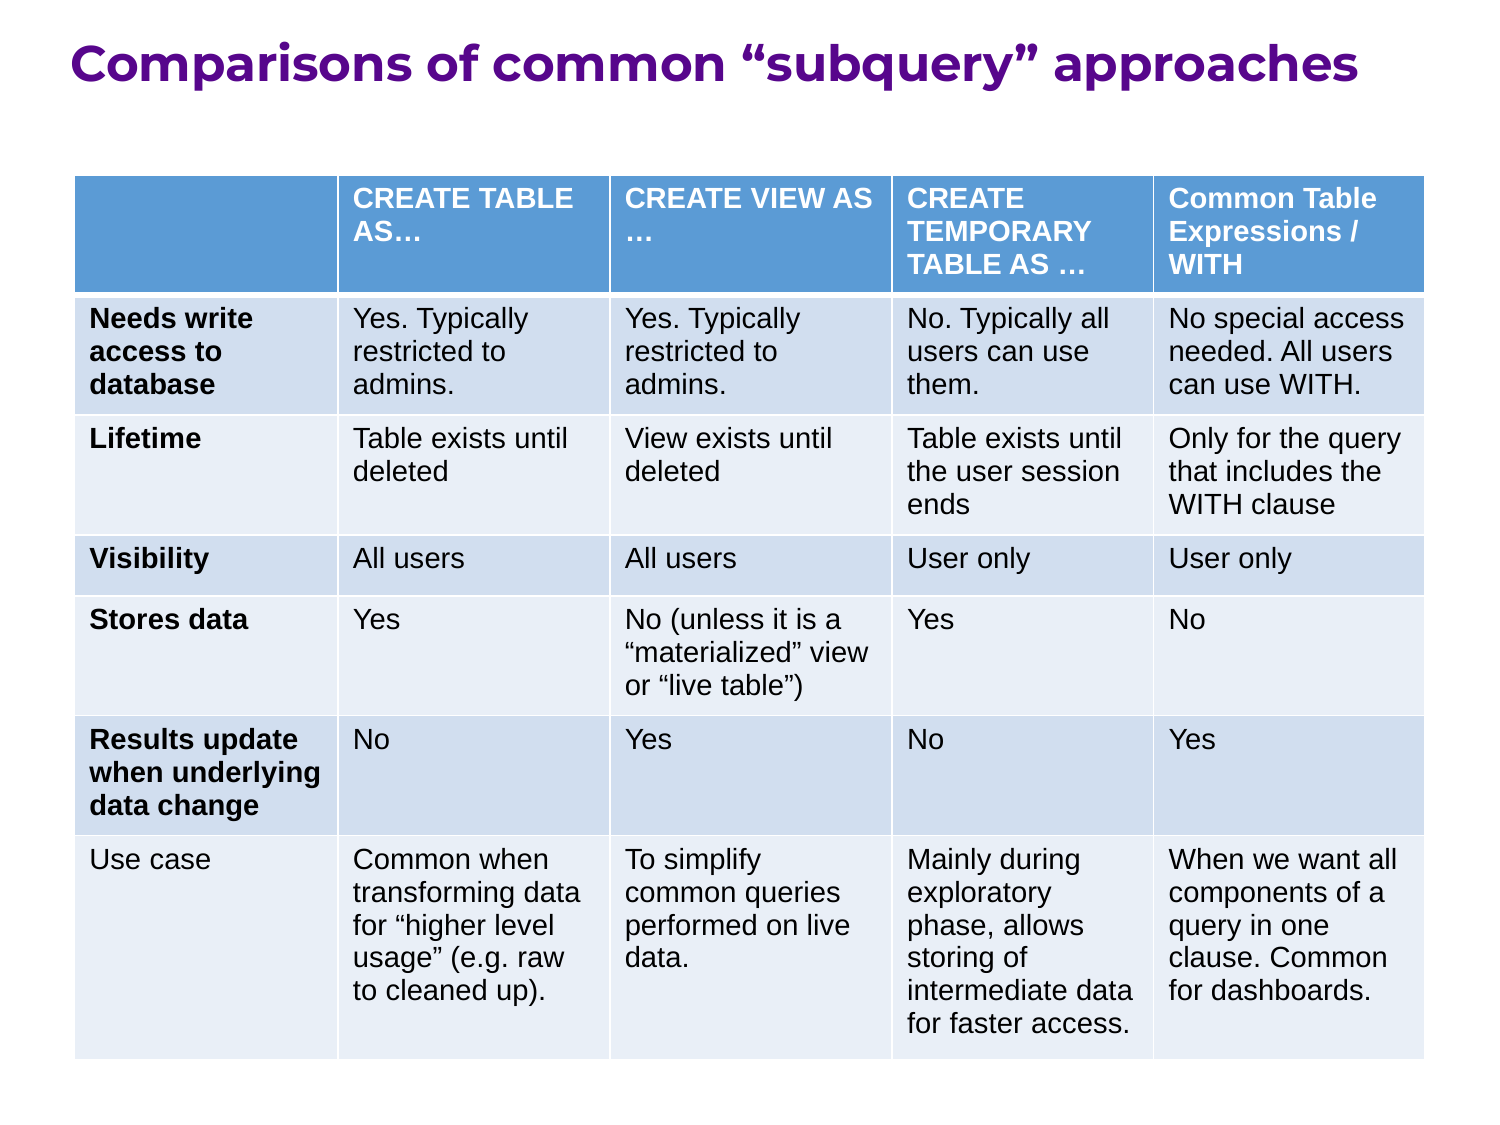

Comparisons of common “subquery” approaches
|  | CREATE TABLE AS… | CREATE VIEW AS … | CREATE TEMPORARY TABLE AS … | Common Table Expressions / WITH |
| --- | --- | --- | --- | --- |
| Needs write access to database | Yes. Typically restricted to admins. | Yes. Typically restricted to admins. | No. Typically all users can use them. | No special access needed. All users can use WITH. |
| Lifetime | Table exists until deleted | View exists until deleted | Table exists until the user session ends | Only for the query that includes the WITH clause |
| Visibility | All users | All users | User only | User only |
| Stores data | Yes | No (unless it is a “materialized” view or “live table”) | Yes | No |
| Results update when underlying data change | No | Yes | No | Yes |
| Use case | Common when transforming data for “higher level usage” (e.g. raw to cleaned up). | To simplify common queries performed on live data. | Mainly during exploratory phase, allows storing of intermediate data for faster access. | When we want all components of a query in one clause. Common for dashboards. |